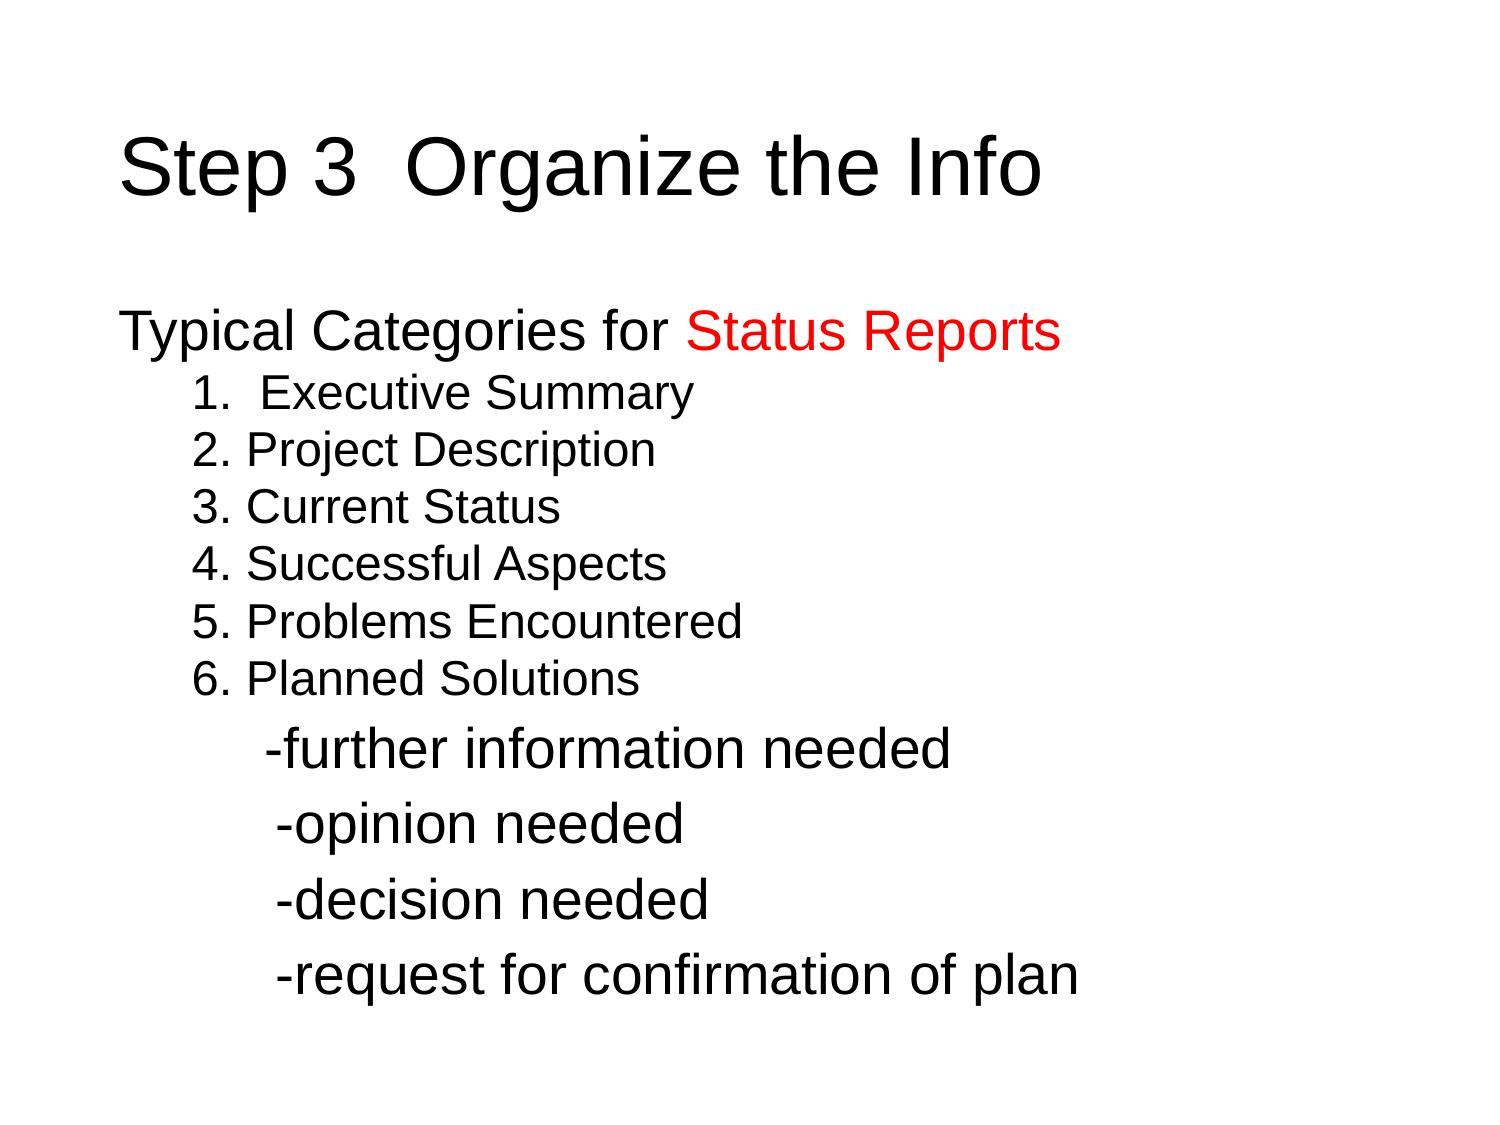

# Step 3  Organize the Info
Typical Categories for Status Reports
1.  Executive Summary
2. Project Description
3. Current Status
4. Successful Aspects
5. Problems Encountered
6. Planned Solutions
  	-further information needed
          -opinion needed
          -decision needed
          -request for confirmation of plan